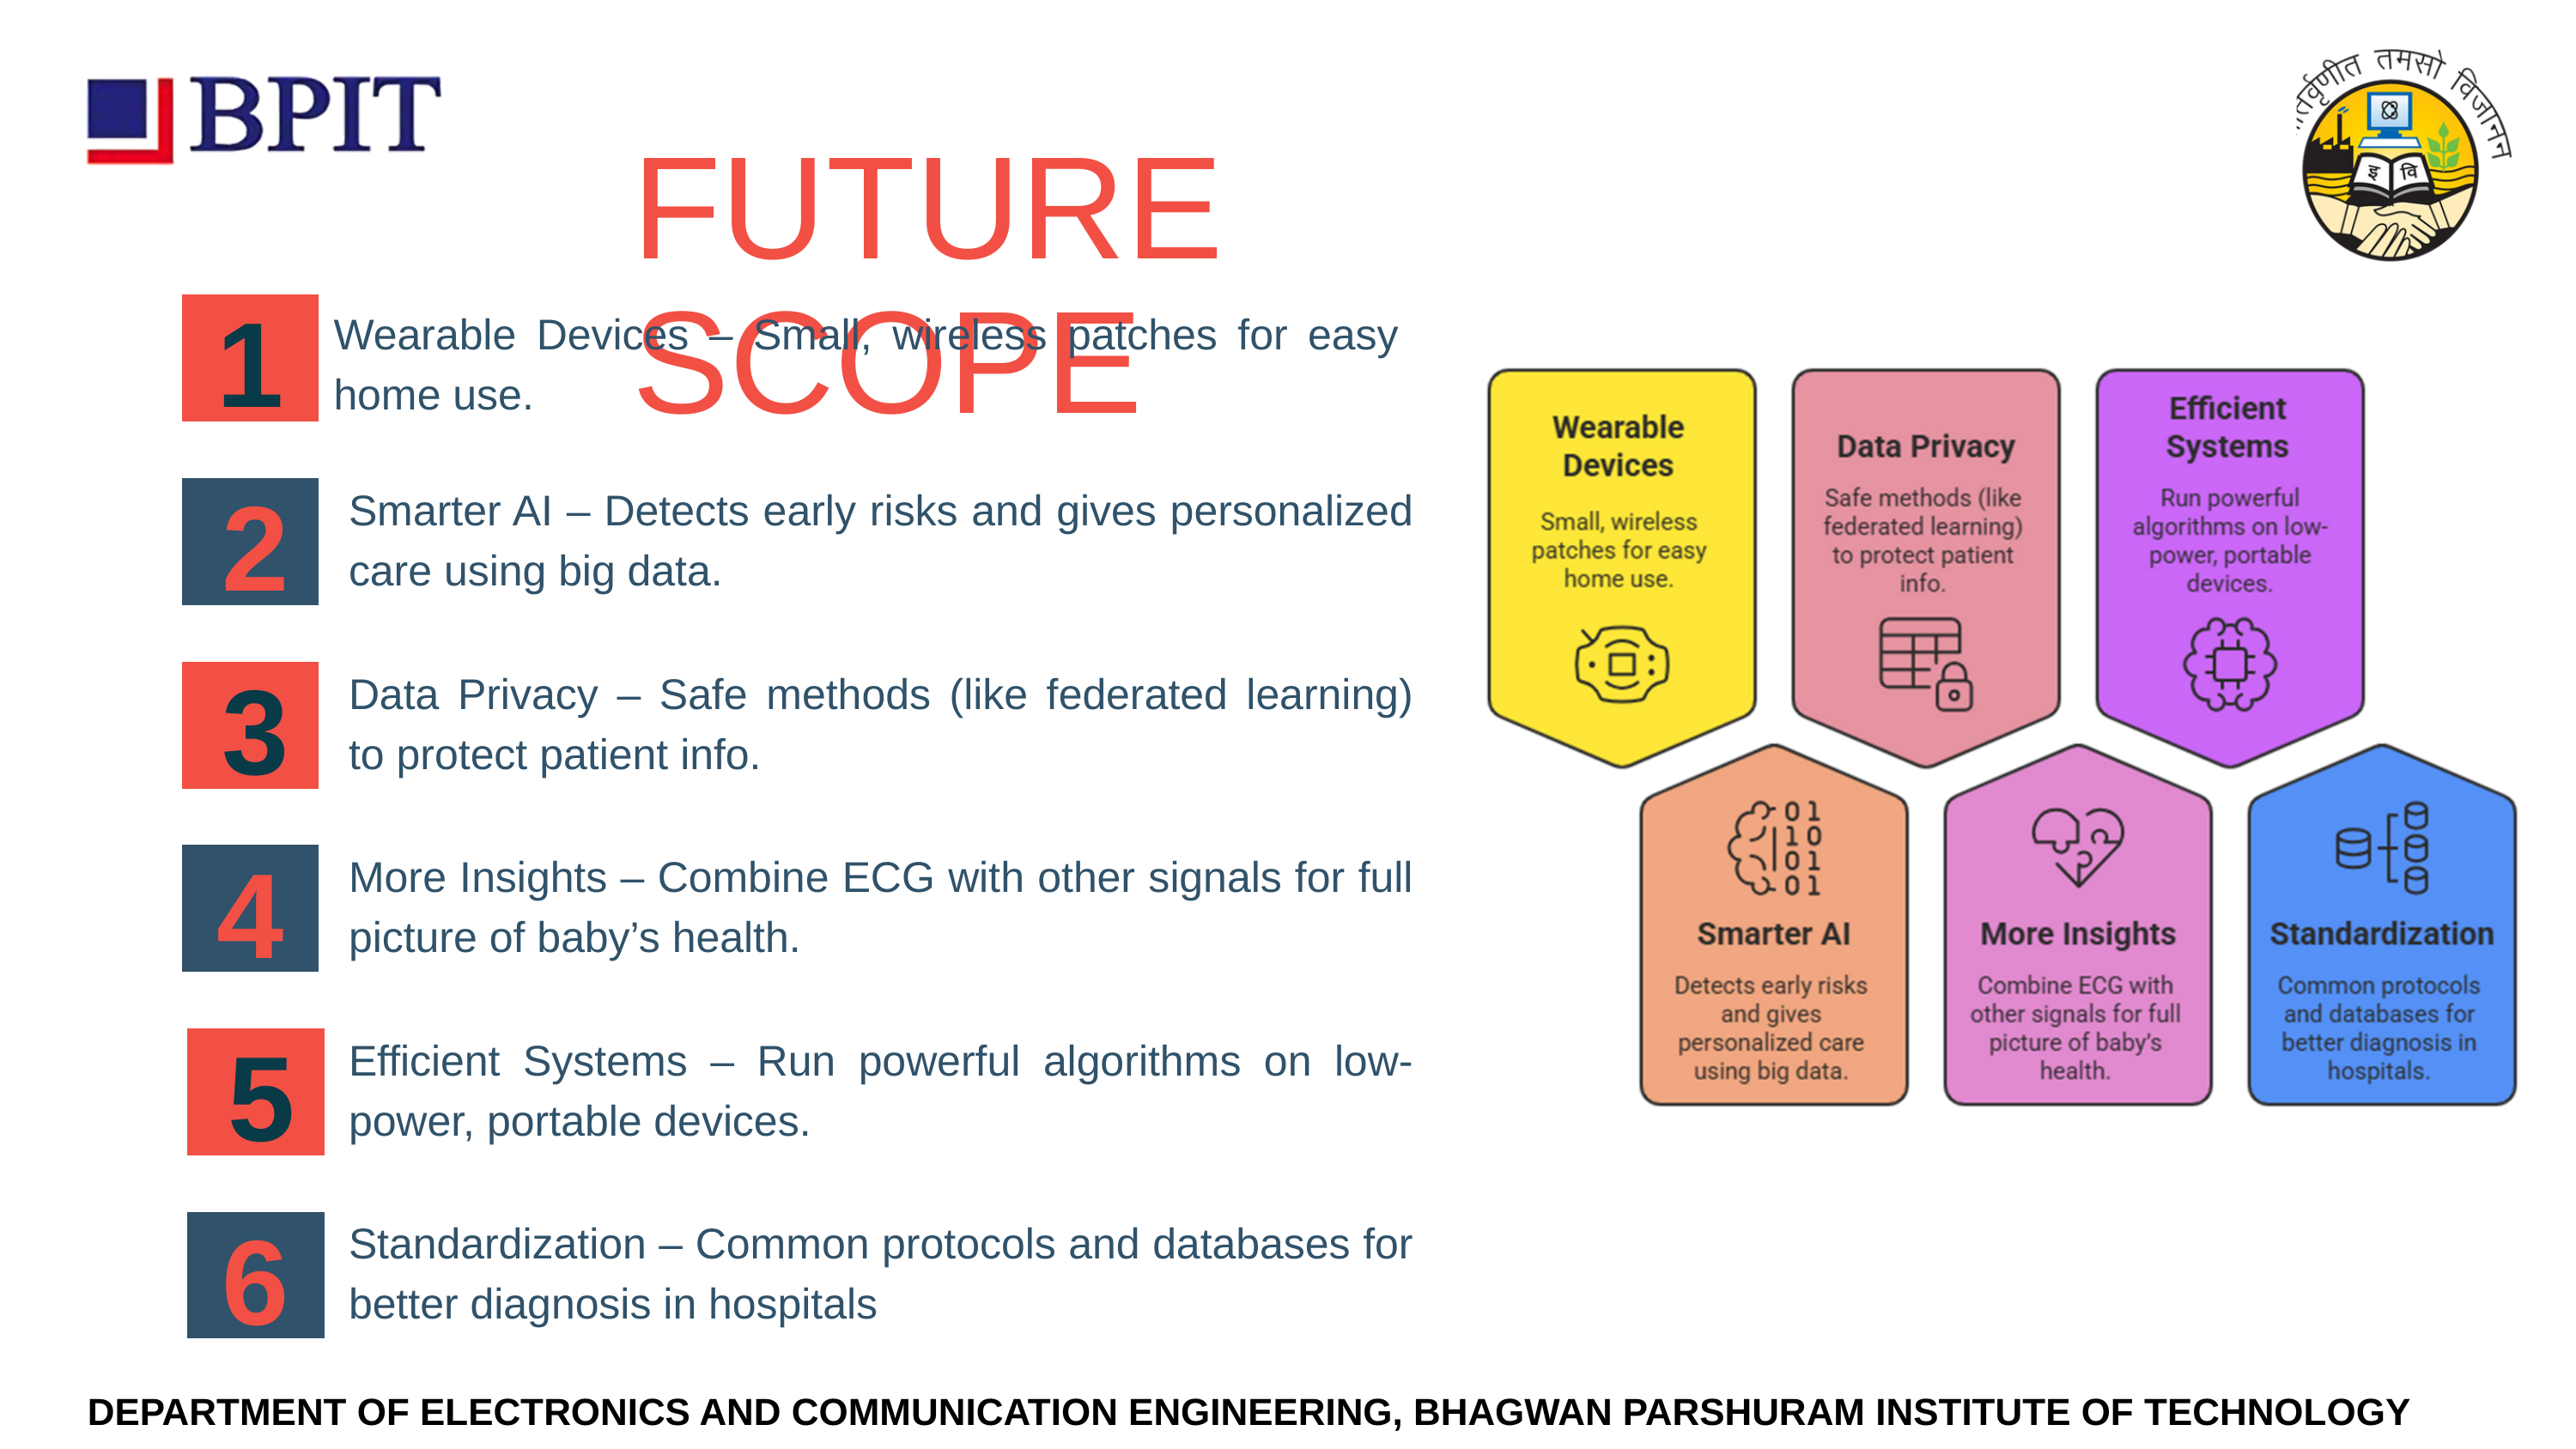

FUTURE SCOPE

Wearable Devices – Small, wireless patches for easy home use.

1
Smarter AI – Detects early risks and gives personalized care using big data.

2
Data Privacy – Safe methods (like federated learning) to protect patient info.

3
More Insights – Combine ECG with other signals for full picture of baby’s health.

4
Efficient Systems – Run powerful algorithms on low-power, portable devices.

5
Standardization – Common protocols and databases for better diagnosis in hospitals

6

DEPARTMENT OF ELECTRONICS AND COMMUNICATION ENGINEERING, BHAGWAN PARSHURAM INSTITUTE OF TECHNOLOGY